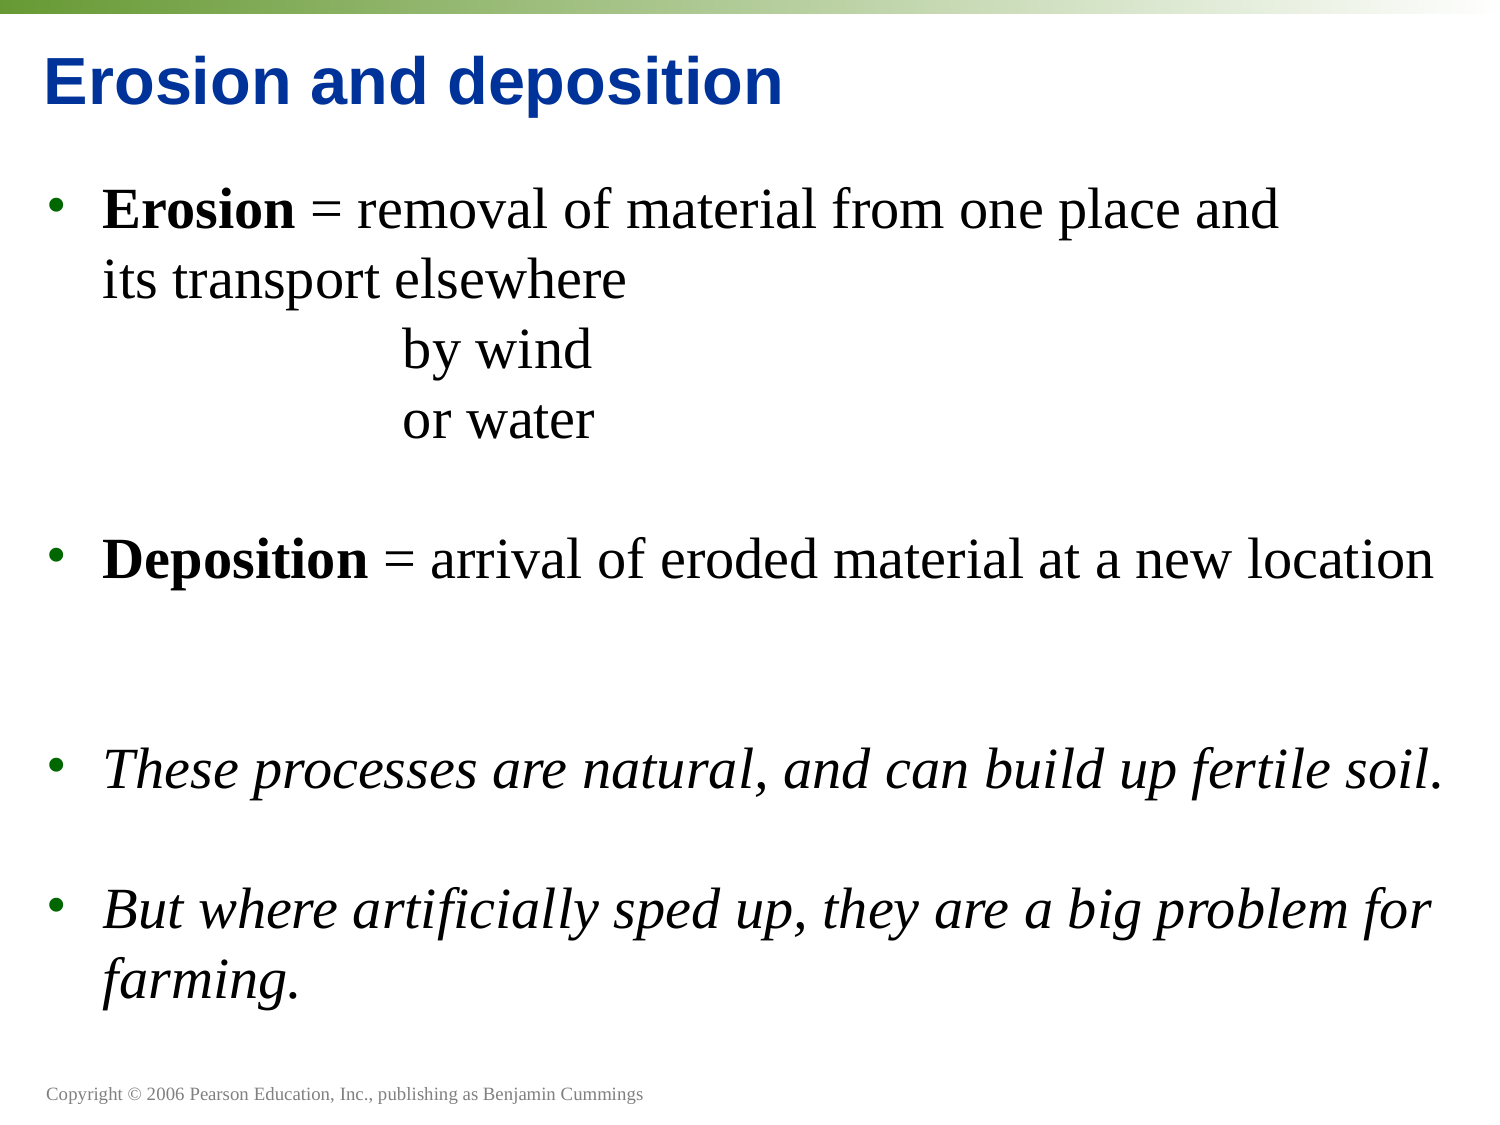

# Erosion and deposition
Erosion = removal of material from one place and 	       its transport elsewhere
			by wind
			or water

Deposition = arrival of eroded material at a new location

These processes are natural, and can build up fertile soil.

But where artificially sped up, they are a big problem for farming.